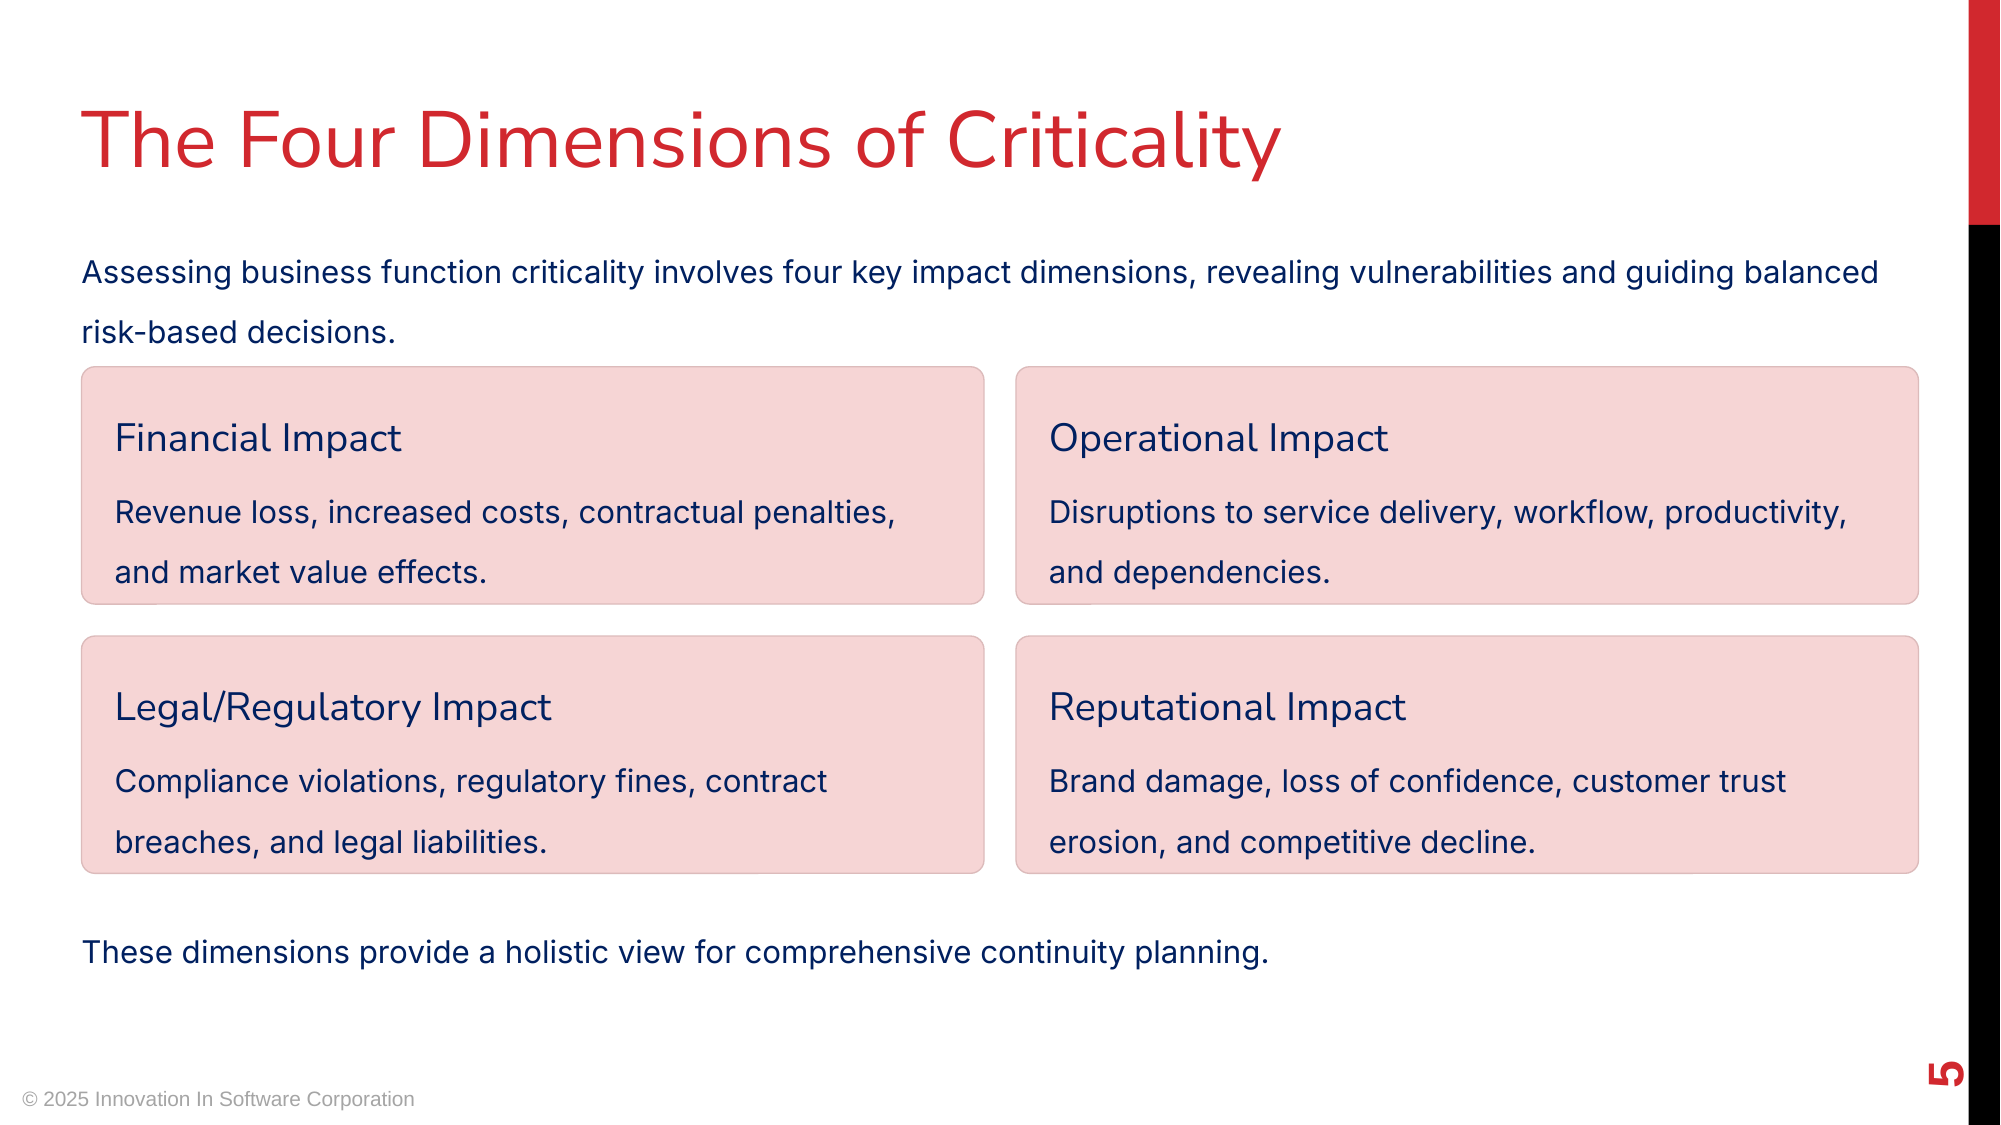

The Four Dimensions of Criticality
Assessing business function criticality involves four key impact dimensions, revealing vulnerabilities and guiding balanced risk-based decisions.

Financial Impact
Operational Impact
Revenue loss, increased costs, contractual penalties, and market value effects.
Disruptions to service delivery, workflow, productivity, and dependencies.

Legal/Regulatory Impact
Reputational Impact
Compliance violations, regulatory fines, contract breaches, and legal liabilities.
Brand damage, loss of confidence, customer trust erosion, and competitive decline.
These dimensions provide a holistic view for comprehensive continuity planning.
5
© 2025 Innovation In Software Corporation